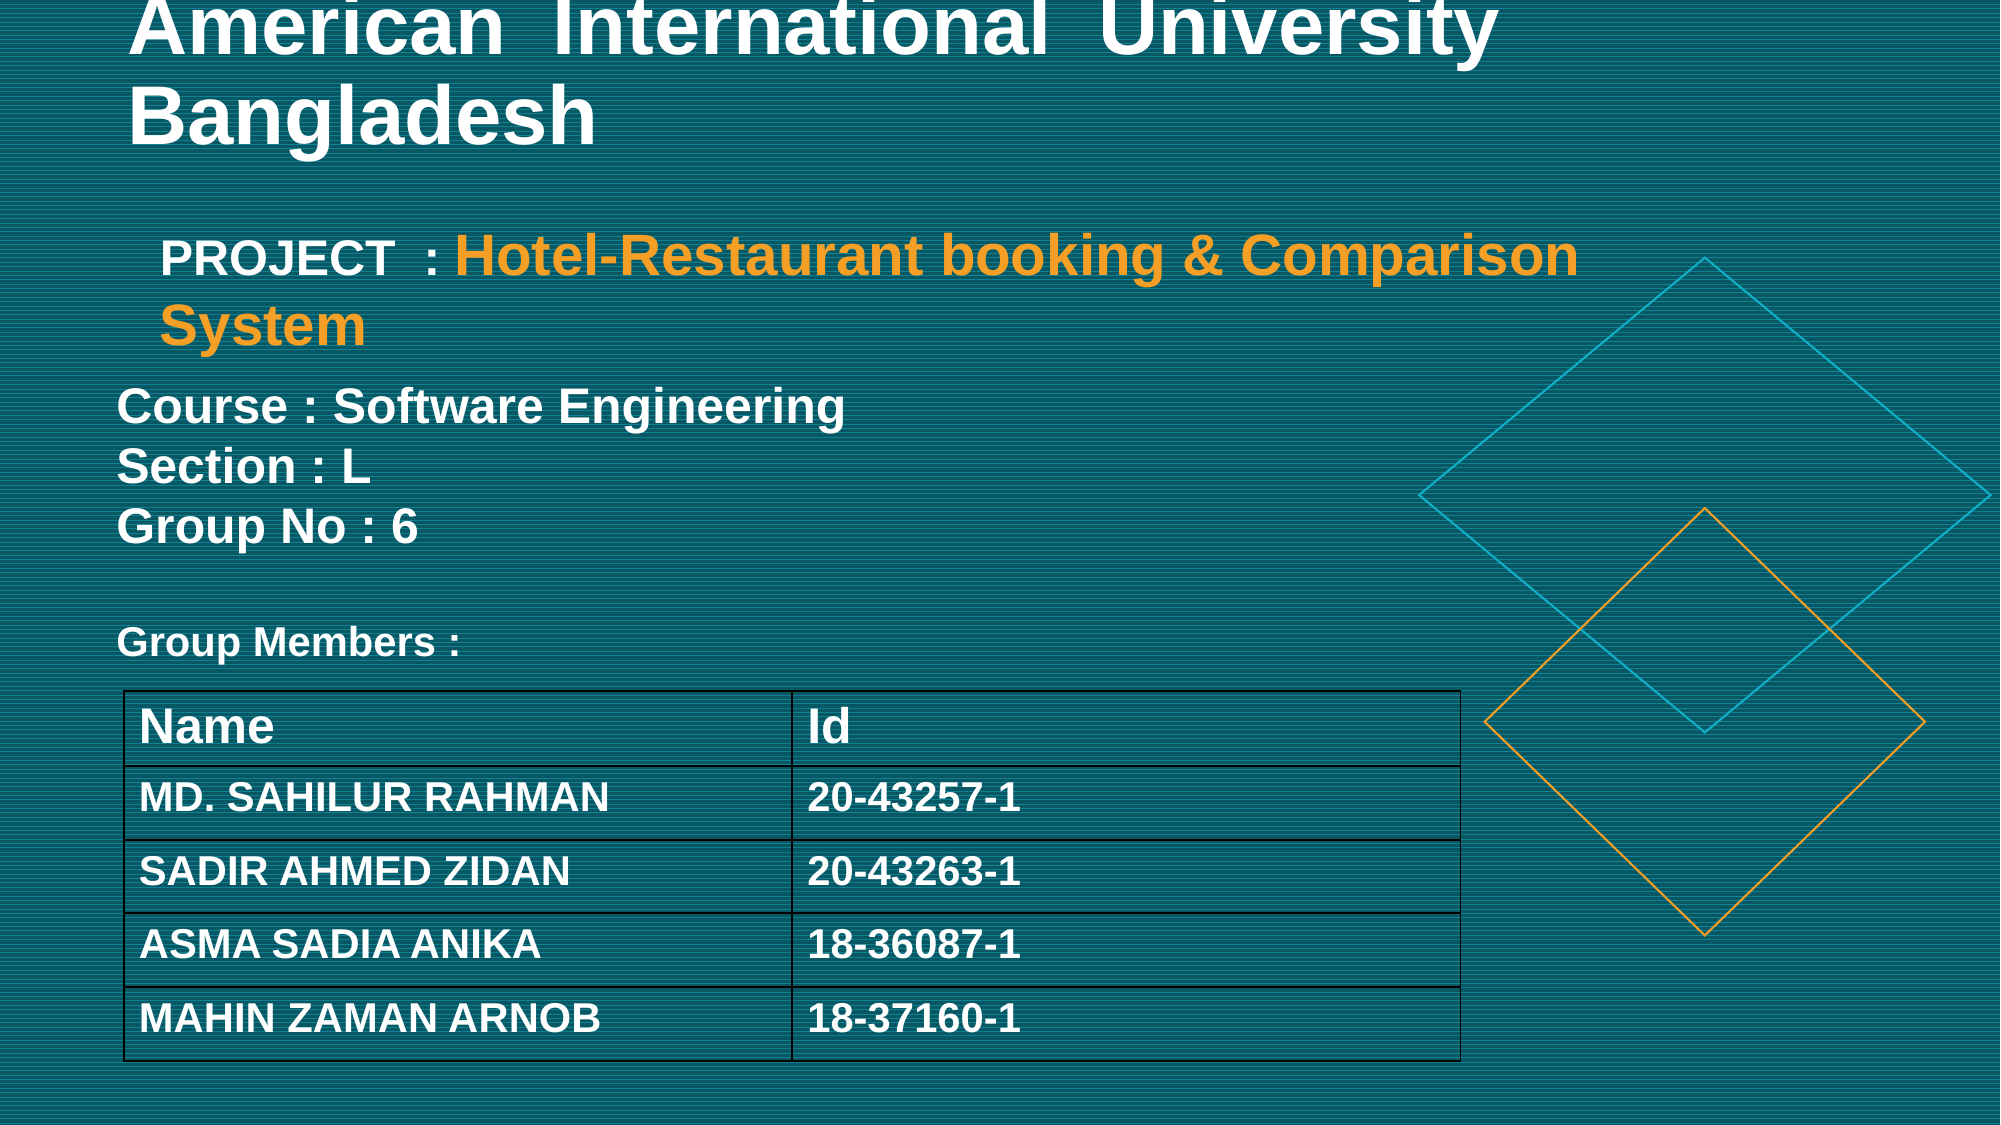

# American  International  University  Bangladesh

PROJECT  : Hotel-Restaurant booking & Comparison System
Course : Software Engineering
Section : L
Group No : 6

Group Members :
| Name | Id |
| --- | --- |
| MD. SAHILUR RAHMAN | 20-43257-1 |
| SADIR AHMED ZIDAN | 20-43263-1 |
| ASMA SADIA ANIKA | 18-36087-1 |
| MAHIN ZAMAN ARNOB | 18-37160-1 |